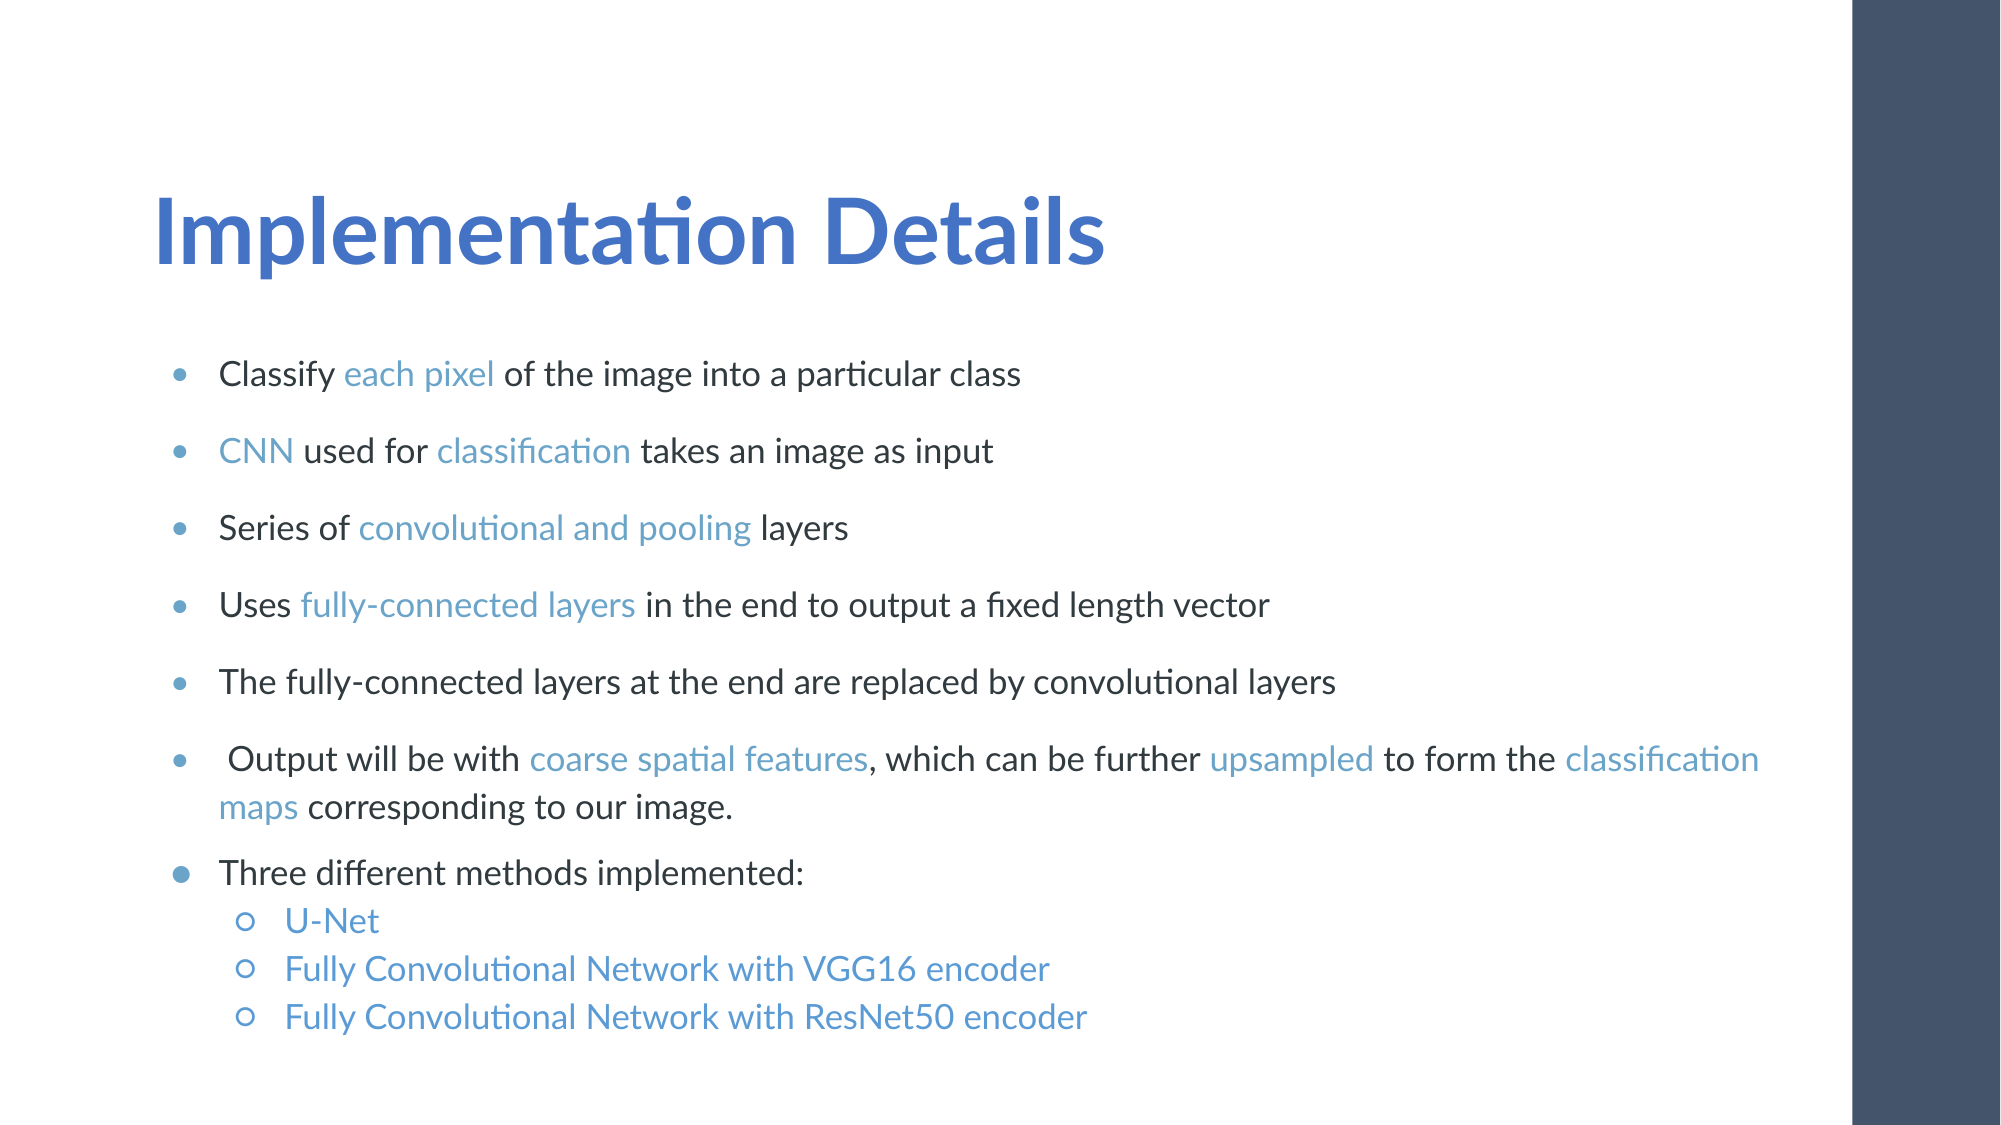

# Implementation Details
Classify each pixel of the image into a particular class
CNN used for classification takes an image as input
Series of convolutional and pooling layers
Uses fully-connected layers in the end to output a fixed length vector
The fully-connected layers at the end are replaced by convolutional layers
 Output will be with coarse spatial features, which can be further upsampled to form the classification maps corresponding to our image.
Three different methods implemented:
U-Net
Fully Convolutional Network with VGG16 encoder
Fully Convolutional Network with ResNet50 encoder